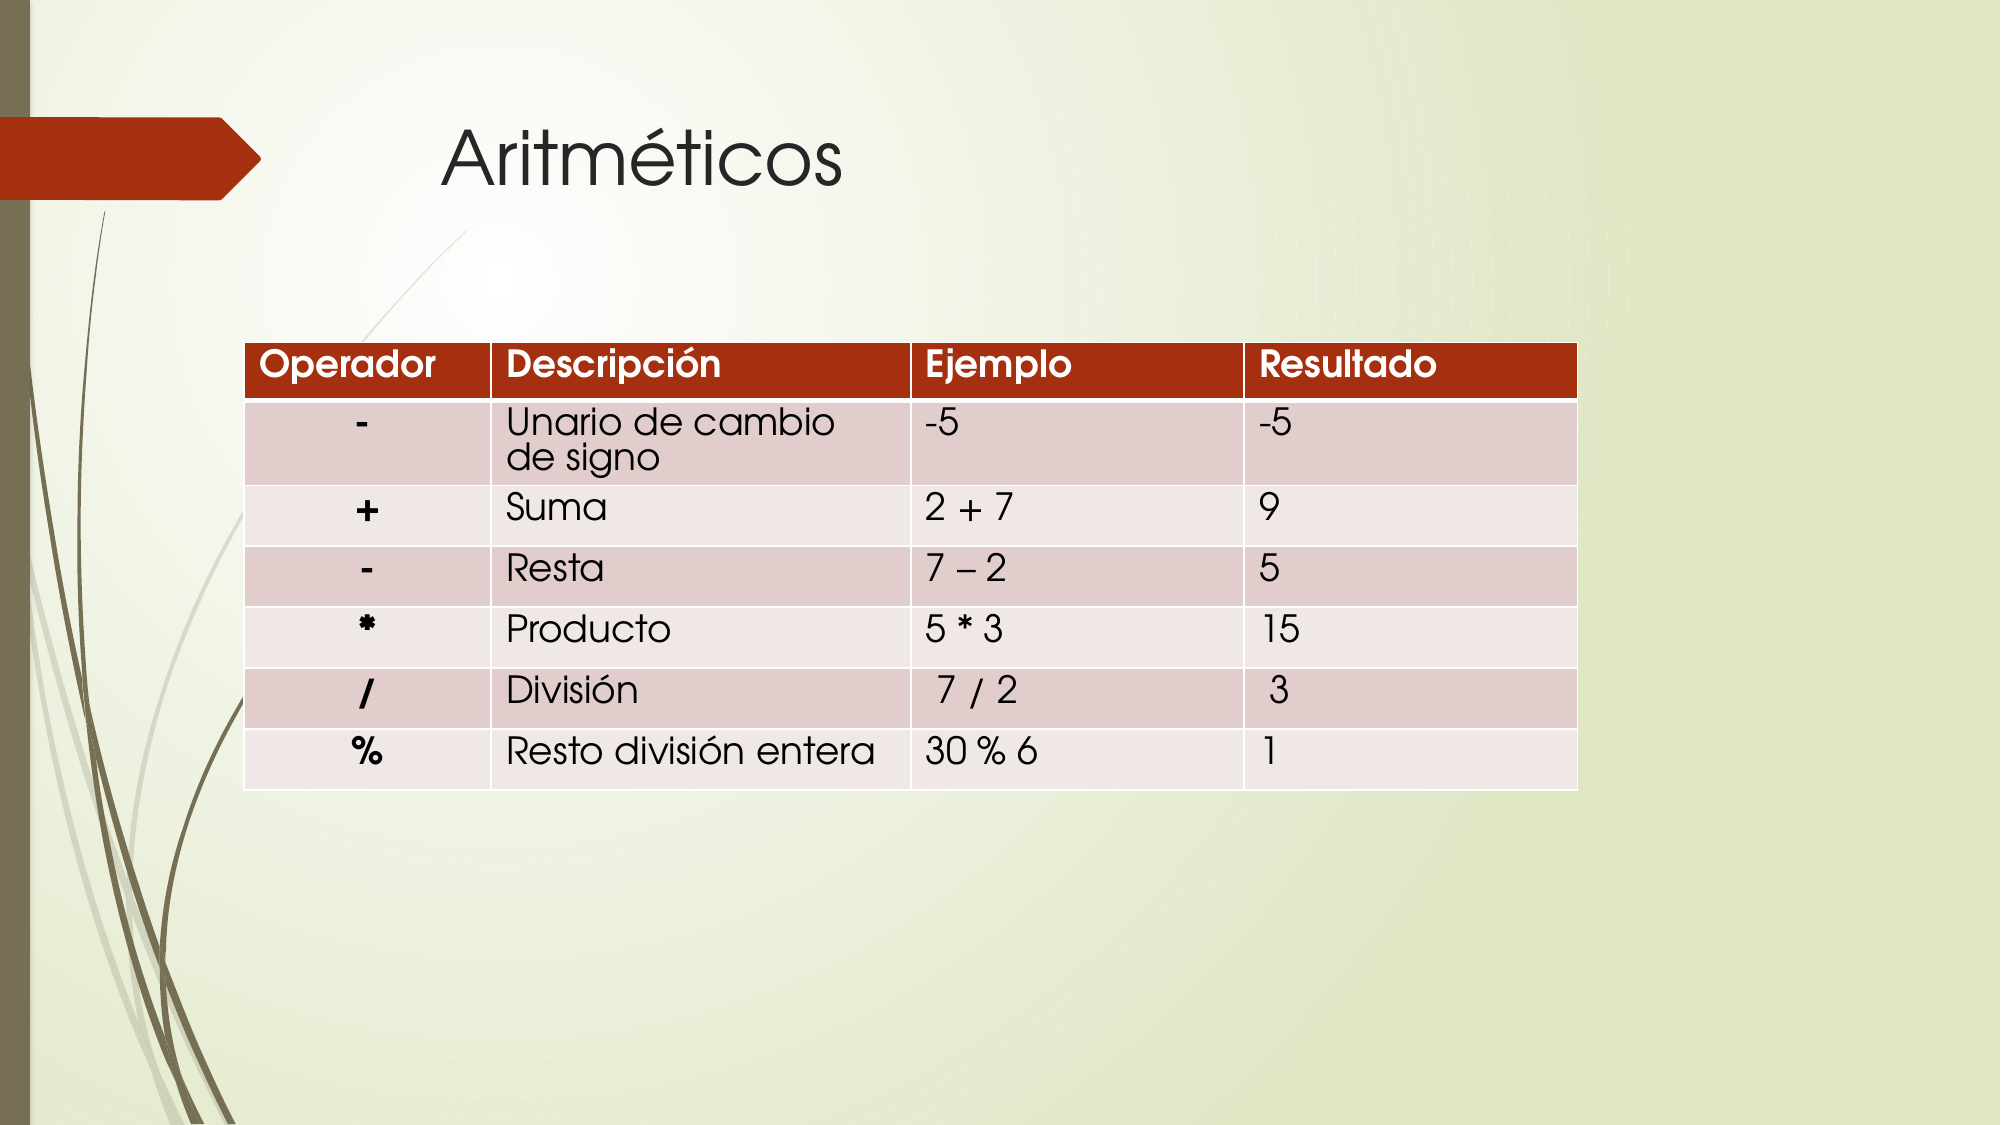

# Aritméticos
| Operador | Descripción | Ejemplo | Resultado |
| --- | --- | --- | --- |
| - | Unario de cambio de signo | -5 | -5 |
| + | Suma | 2 + 7 | 9 |
| - | Resta | 7 – 2 | 5 |
| \* | Producto | 5 \* 3 | 15 |
| / | División | 7 / 2 | 3 |
| % | Resto división entera | 30 % 6 | 1 |